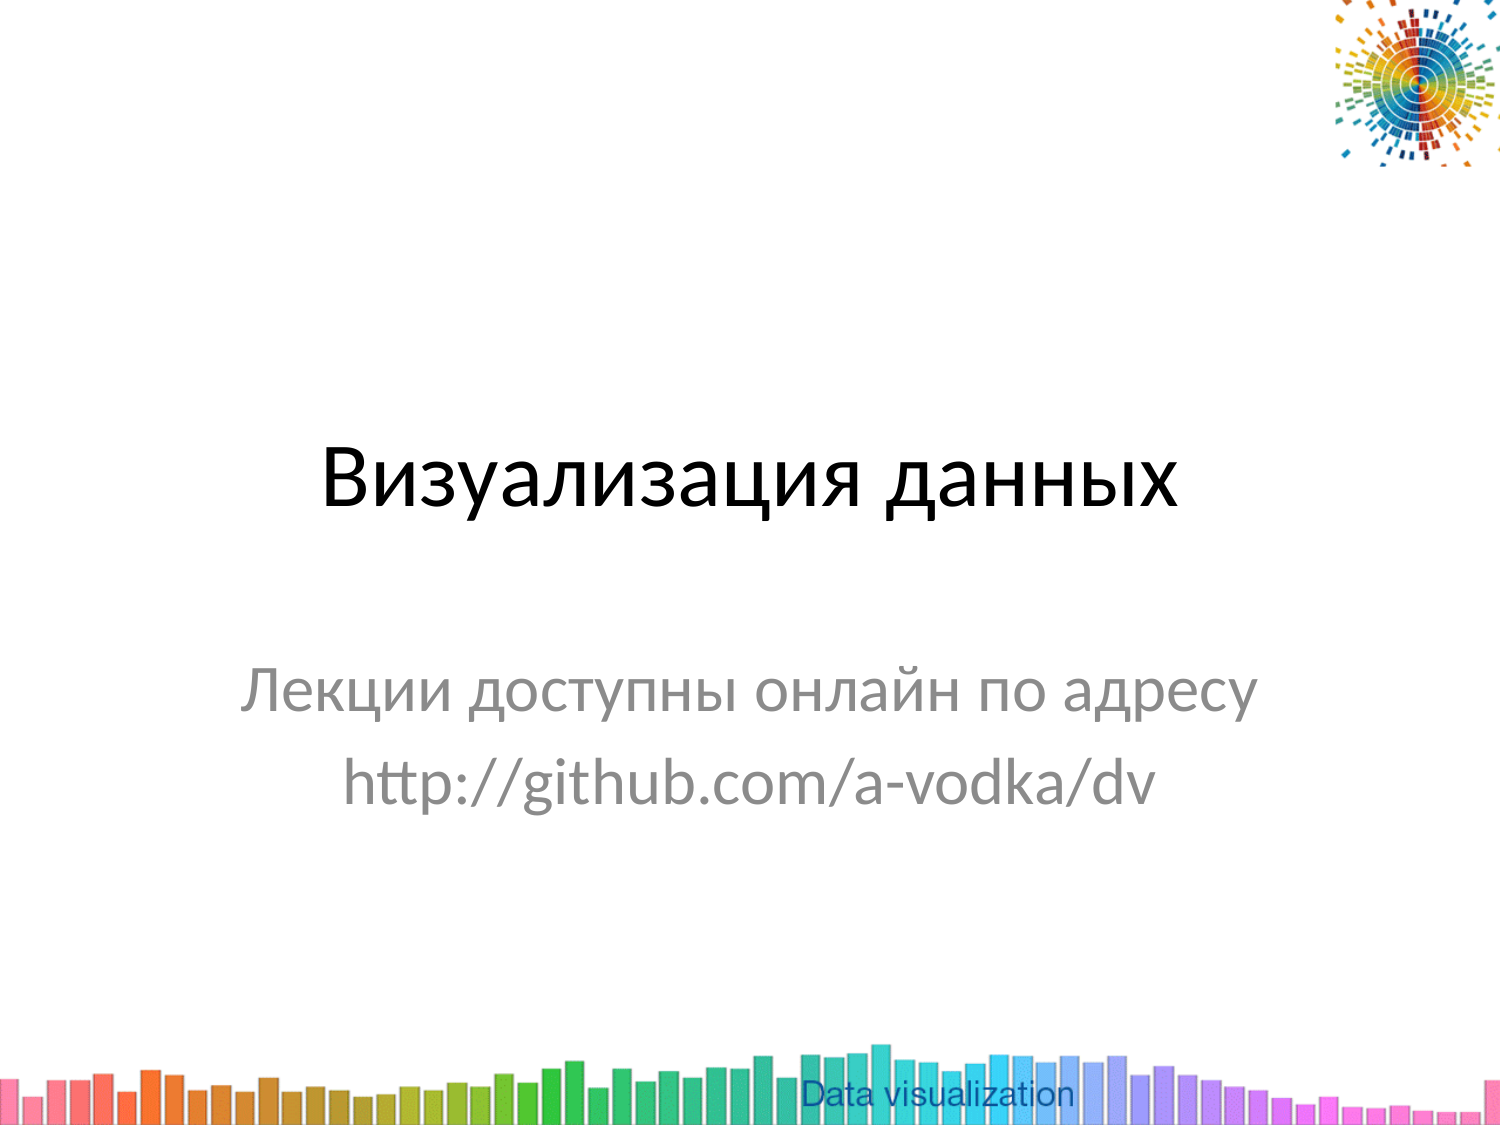

# Визуализация данных
Лекции доступны онлайн по адресу
http://github.com/a-vodka/dv